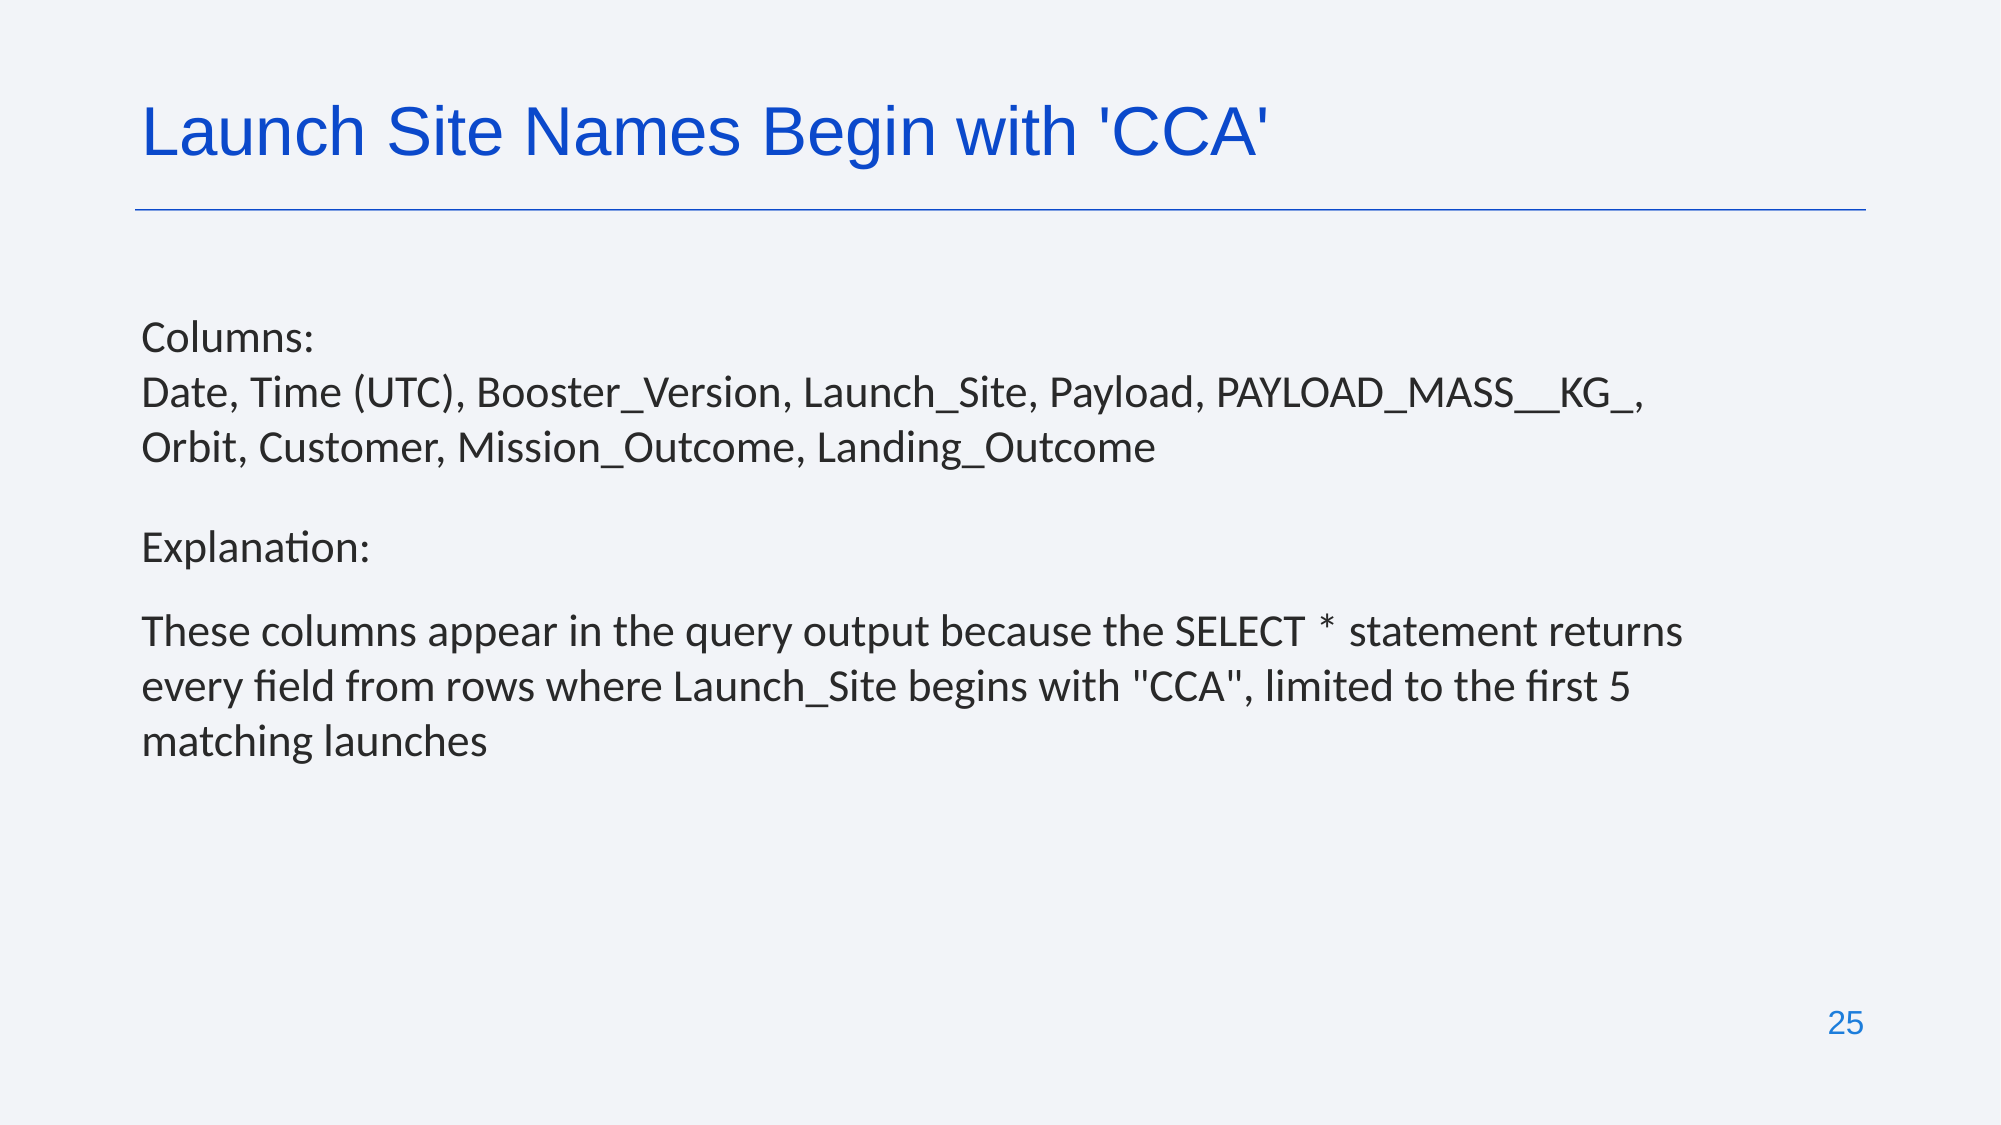

Launch Site Names Begin with 'CCA'
Columns:
Date, Time (UTC), Booster_Version, Launch_Site, Payload, PAYLOAD_MASS__KG_, Orbit, Customer, Mission_Outcome, Landing_Outcome

Explanation:
These columns appear in the query output because the SELECT * statement returns every field from rows where Launch_Site begins with "CCA", limited to the first 5 matching launches
25